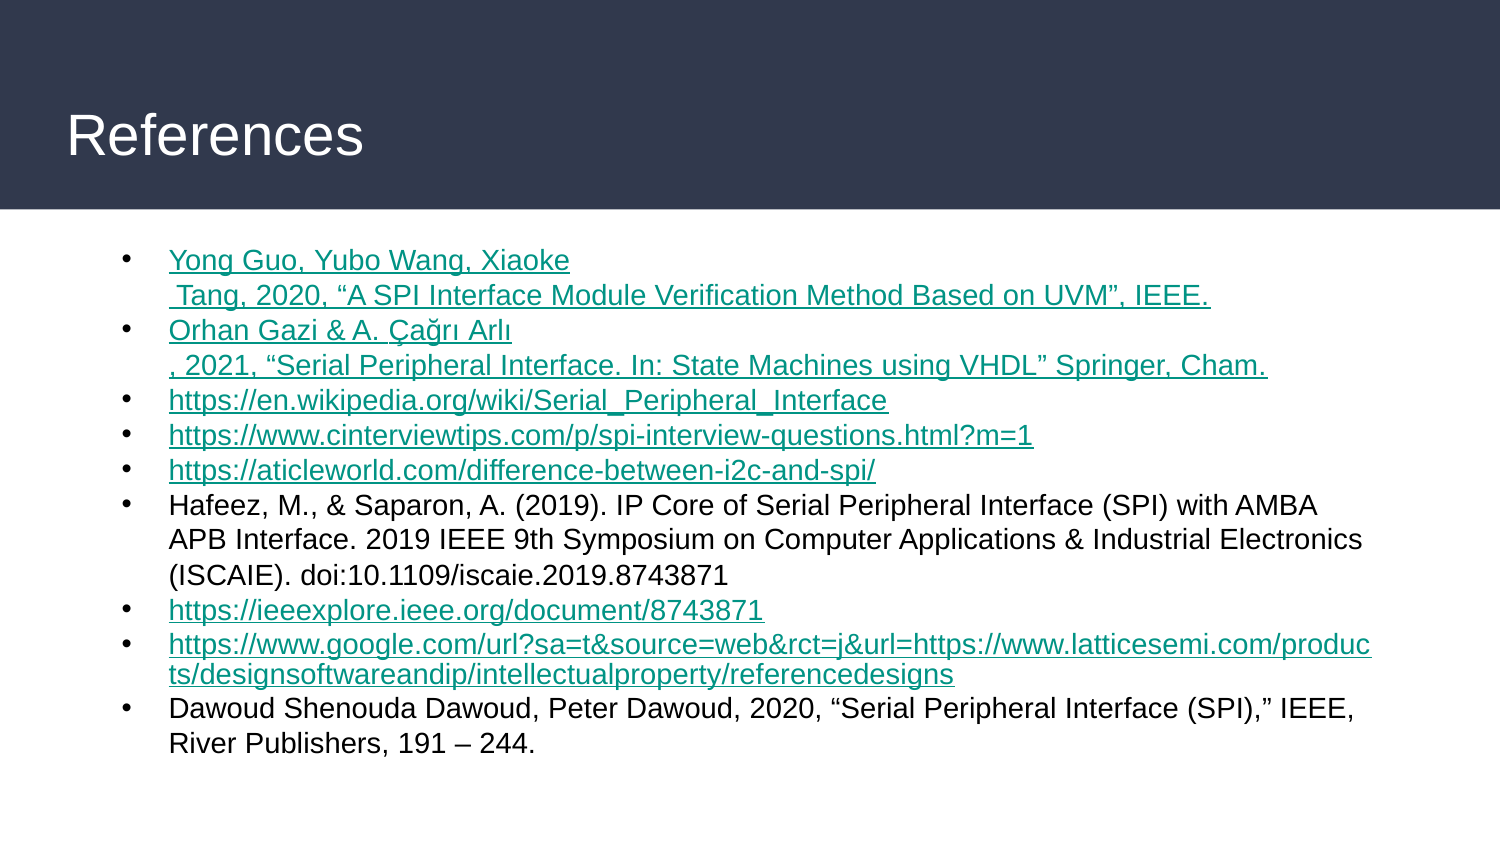

# References

Yong Guo, Yubo Wang, Xiaoke Tang, 2020, “A SPI Interface Module Verification Method Based on UVM”, IEEE.
Orhan Gazi & A. Çağrı Arlı, 2021, “Serial Peripheral Interface. In: State Machines using VHDL” Springer, Cham.
https://en.wikipedia.org/wiki/Serial_Peripheral_Interface
https://www.cinterviewtips.com/p/spi-interview-questions.html?m=1
https://aticleworld.com/difference-between-i2c-and-spi/
Hafeez, M., & Saparon, A. (2019). IP Core of Serial Peripheral Interface (SPI) with AMBA APB Interface. 2019 IEEE 9th Symposium on Computer Applications & Industrial Electronics (ISCAIE). doi:10.1109/iscaie.2019.8743871
https://ieeexplore.ieee.org/document/8743871
https://www.google.com/url?sa=t&source=web&rct=j&url=https://www.latticesemi.com/products/designsoftwareandip/intellectualproperty/referencedesigns
Dawoud Shenouda Dawoud, Peter Dawoud, 2020, “Serial Peripheral Interface (SPI),” IEEE, River Publishers, 191 – 244.